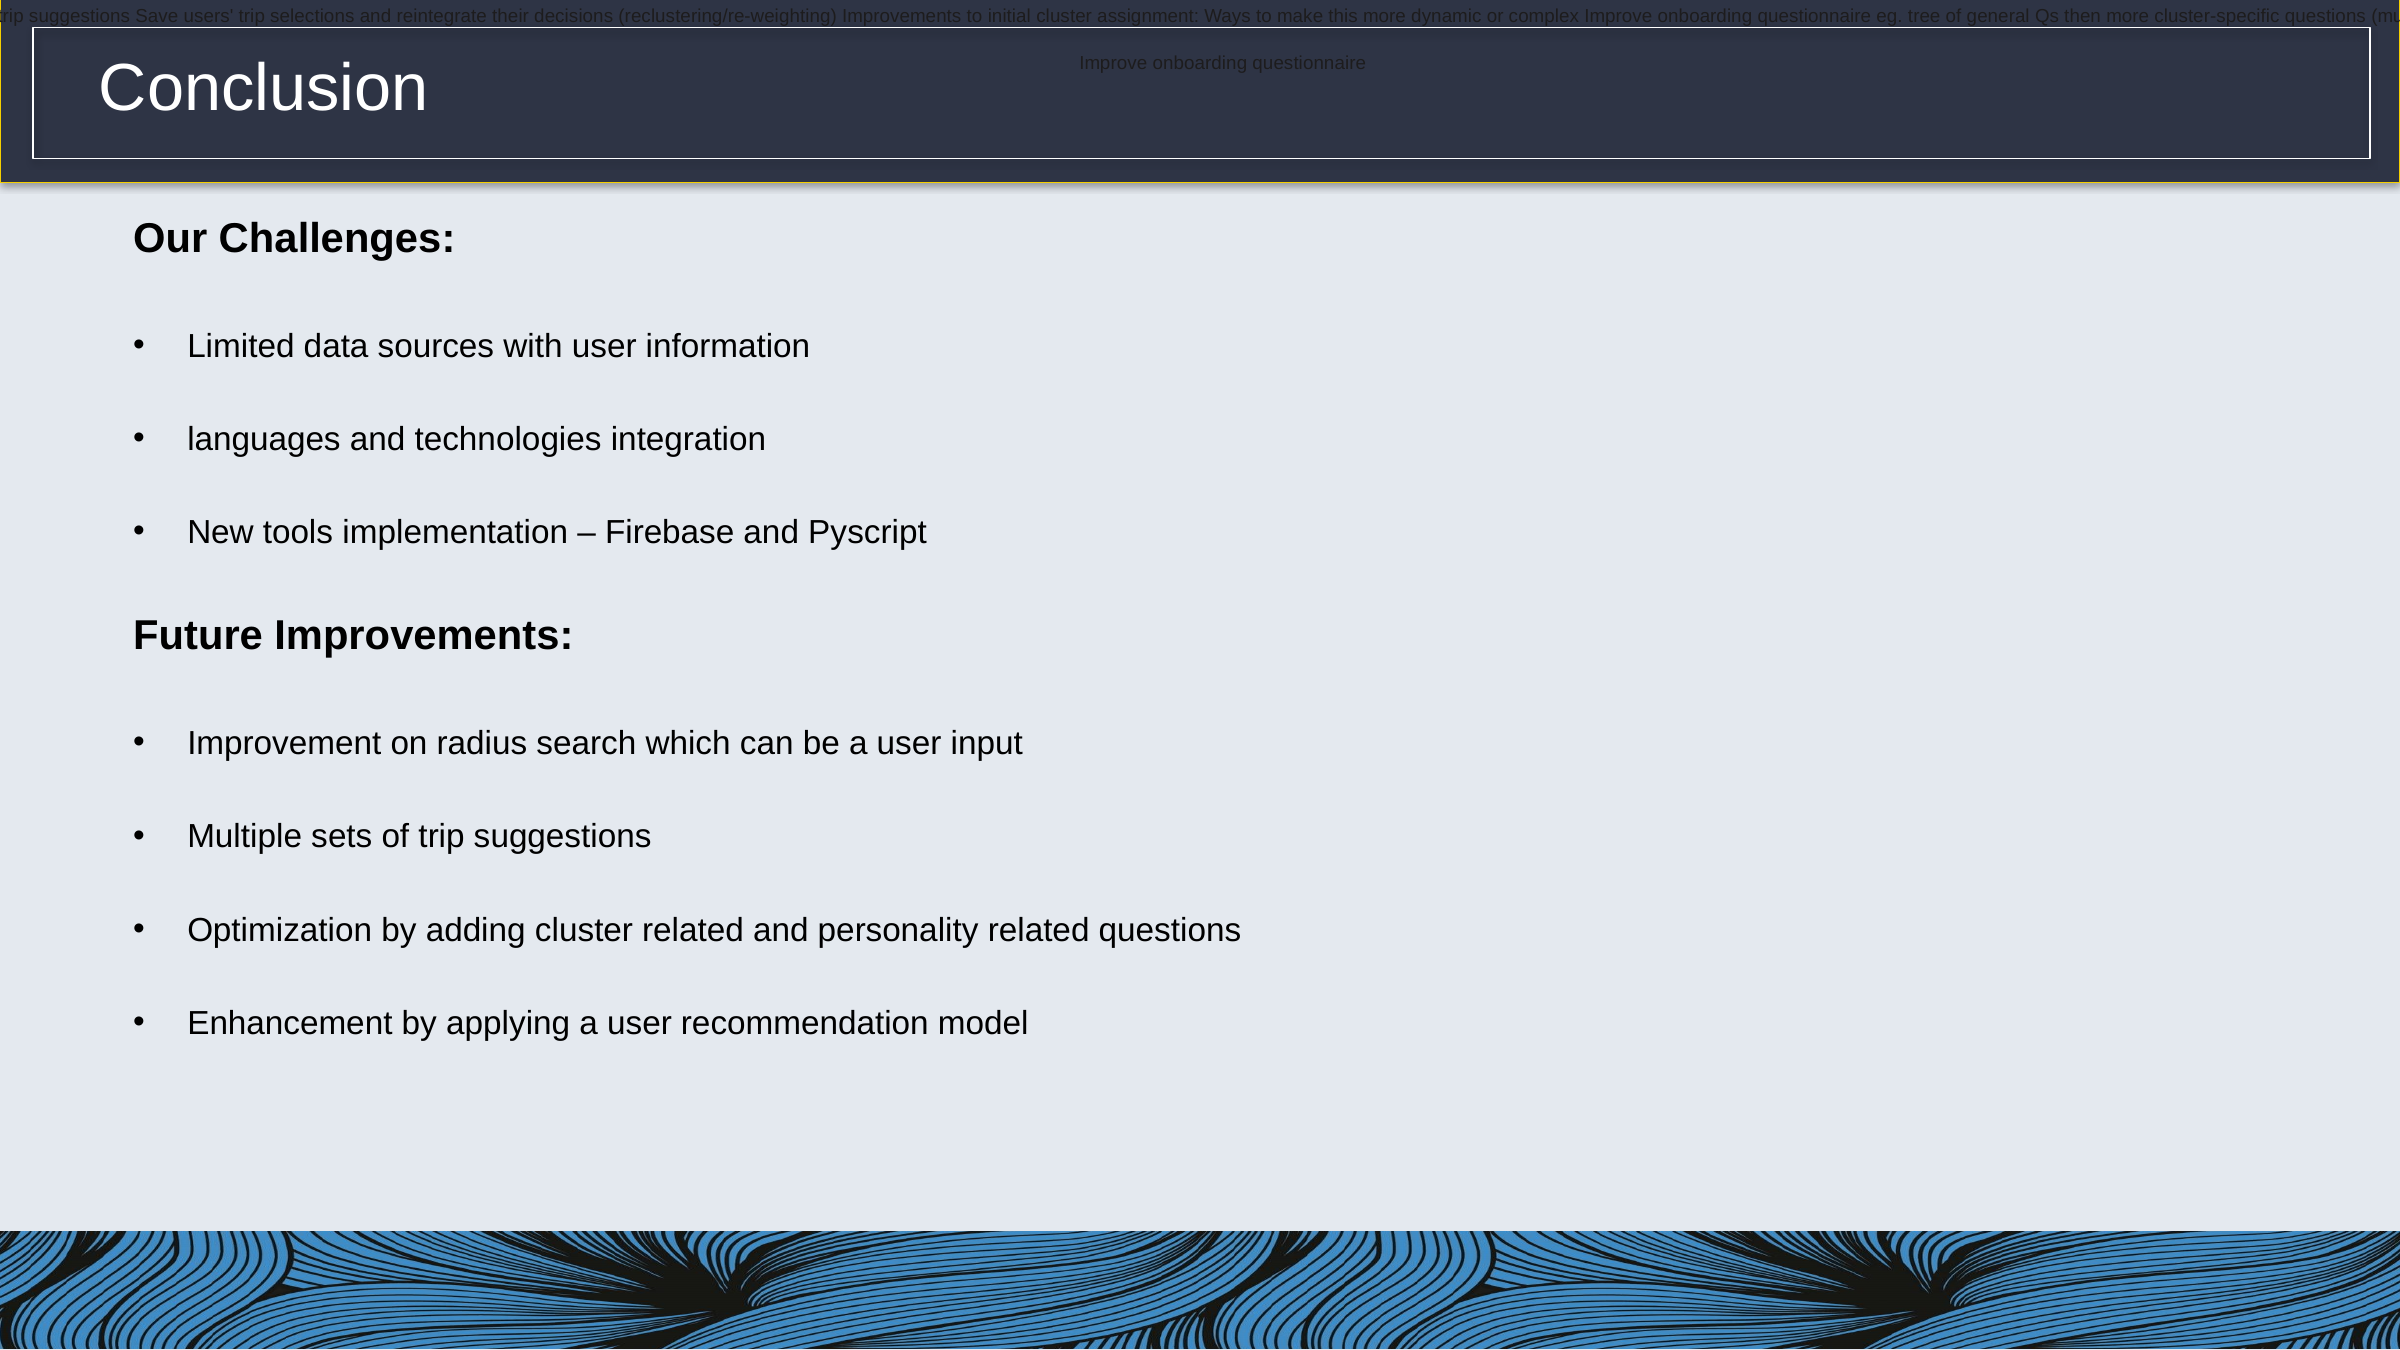

Improvements to place search: Improve on radius search Offer multiple sets of trip suggestions Save users' trip selections and reintegrate their decisions (reclustering/re-weighting) Improvements to initial cluster assignment: Ways to make this more dynamic or complex Improve onboarding questionnaire eg. tree of general Qs then more cluster-specific questions (multi-classification model); semantic models and relationship to cluster categories
Improve onboarding questionnaire
Conclusion
Our Challenges:

Limited data sources with user information

languages and technologies integration

New tools implementation – Firebase and Pyscript
Future Improvements:

Improvement on radius search which can be a user input

Multiple sets of trip suggestions

Optimization by adding cluster related and personality related questions

Enhancement by applying a user recommendation model